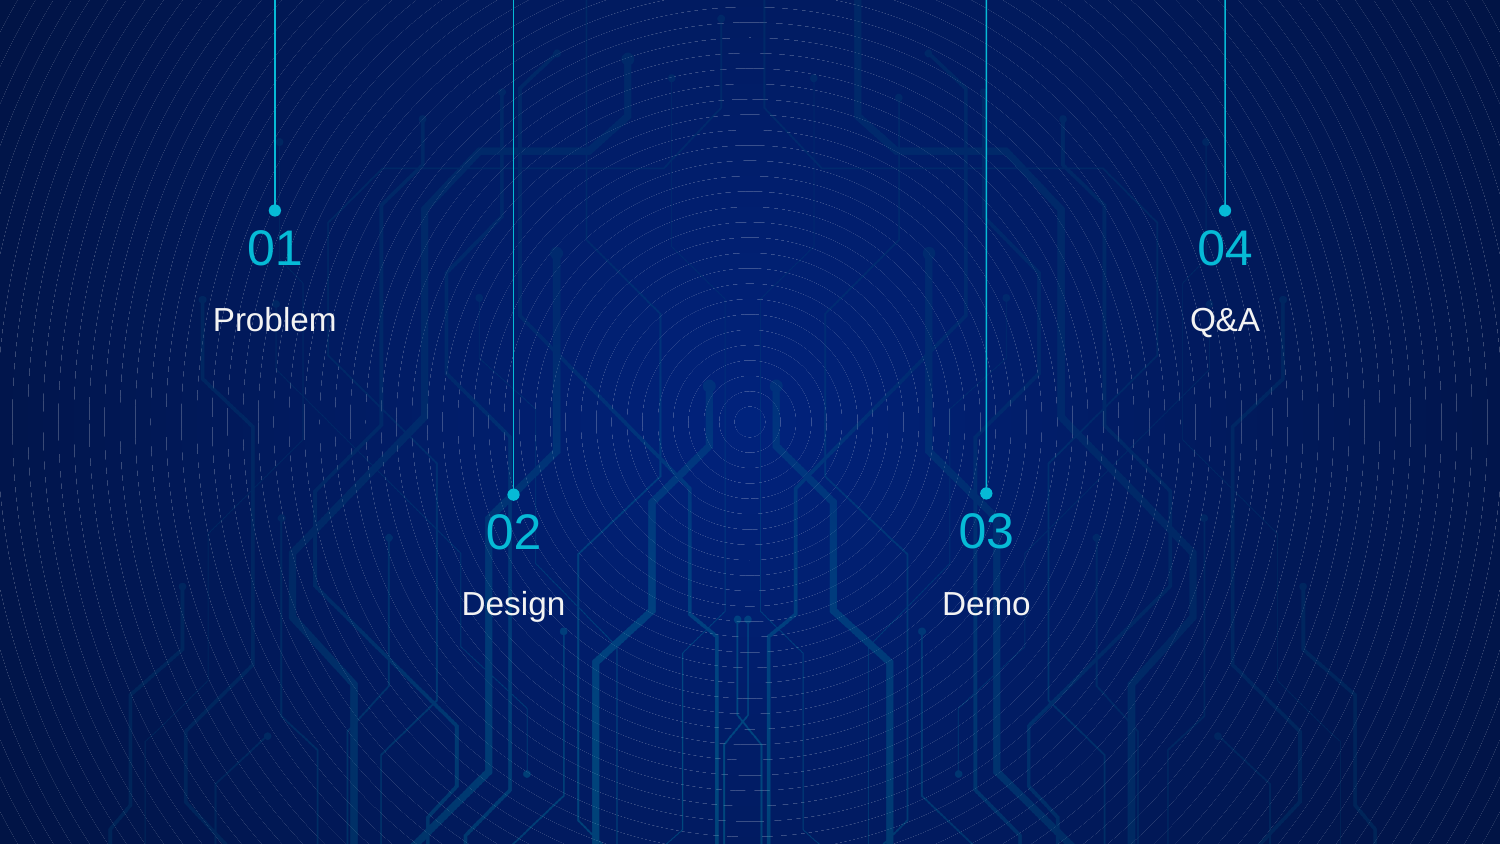

01
04
# Problem
Q&A

03
02
Design
Demo